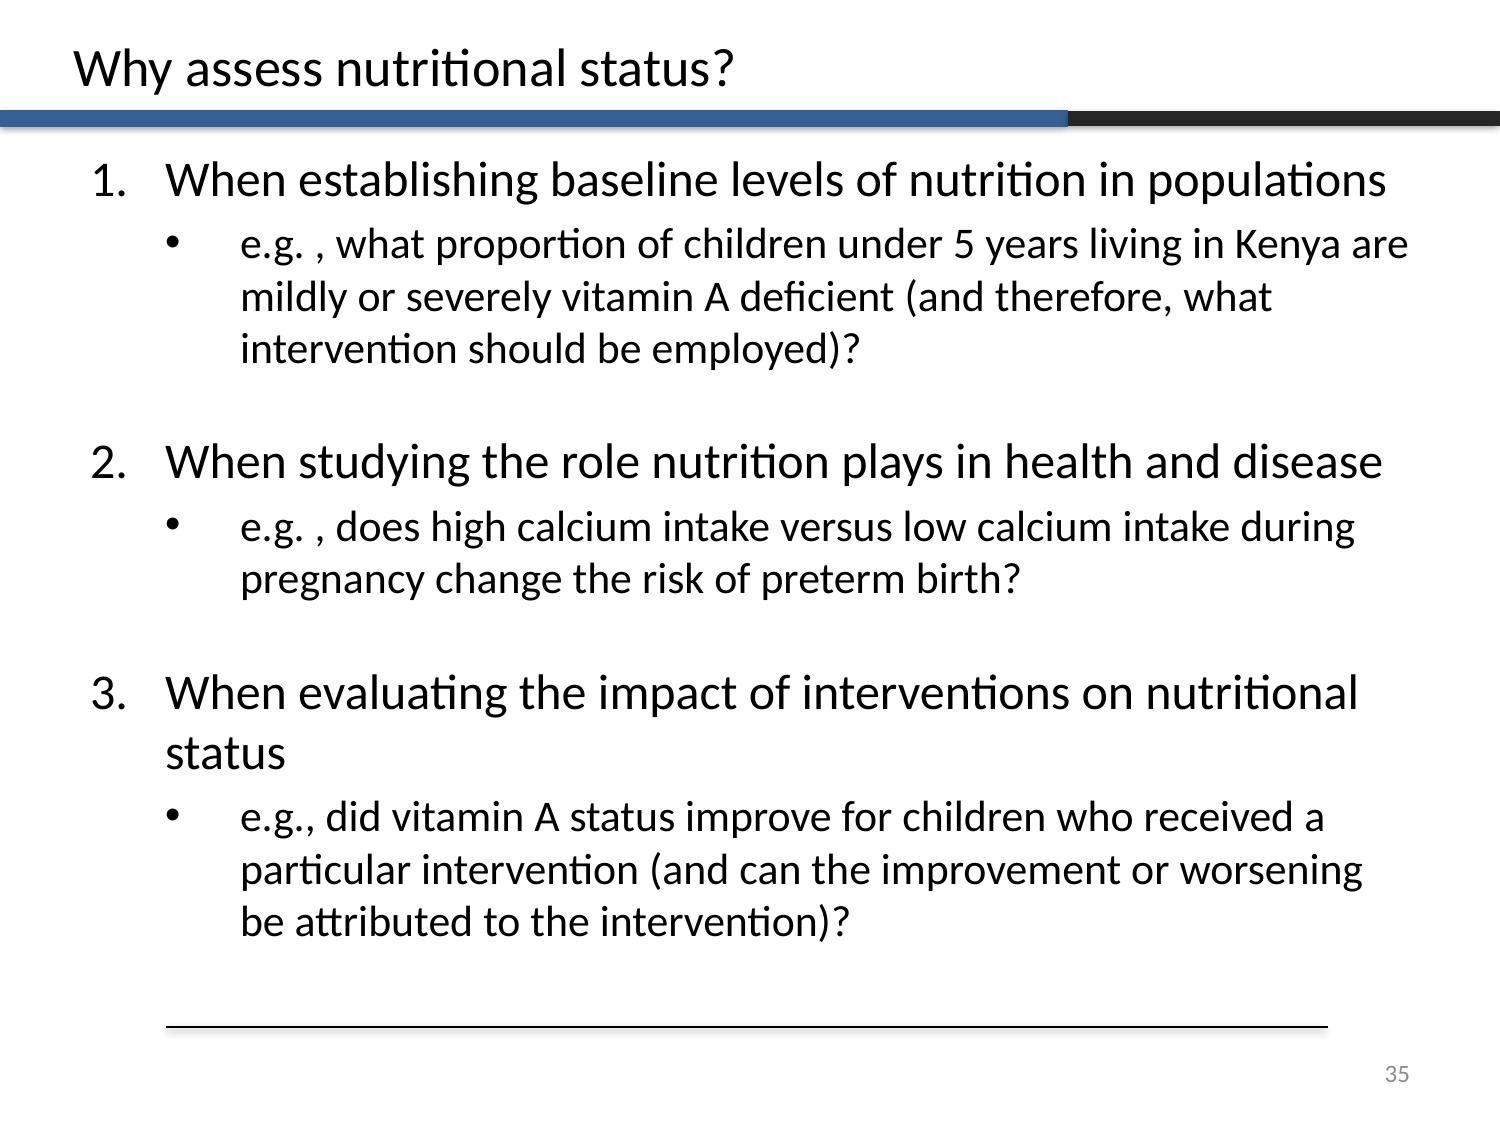

Why assess nutritional status?
When establishing baseline levels of nutrition in populations
e.g. , what proportion of children under 5 years living in Kenya are mildly or severely vitamin A deficient (and therefore, what intervention should be employed)?

When studying the role nutrition plays in health and disease
e.g. , does high calcium intake versus low calcium intake during pregnancy change the risk of preterm birth?

When evaluating the impact of interventions on nutritional status
e.g., did vitamin A status improve for children who received a particular intervention (and can the improvement or worsening be attributed to the intervention)?

35